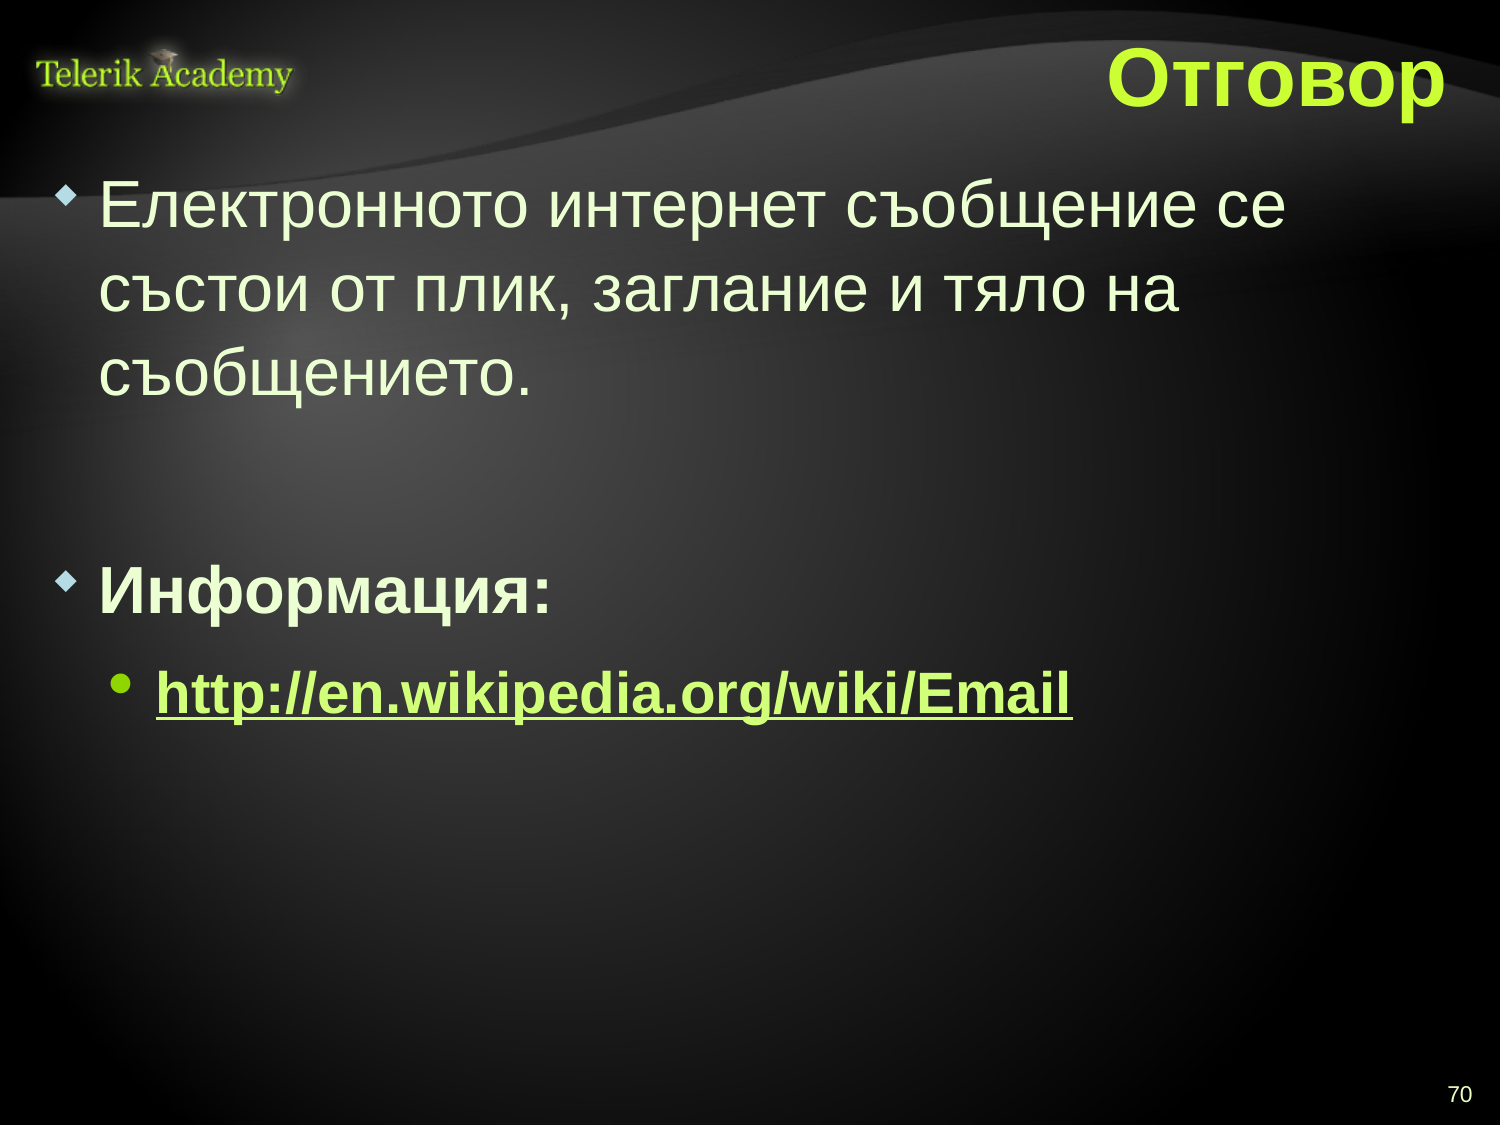

# Отговор
Електронното интернет съобщение се състои от плик, заглание и тяло на съобщението.

Информация:
http://en.wikipedia.org/wiki/Email
70